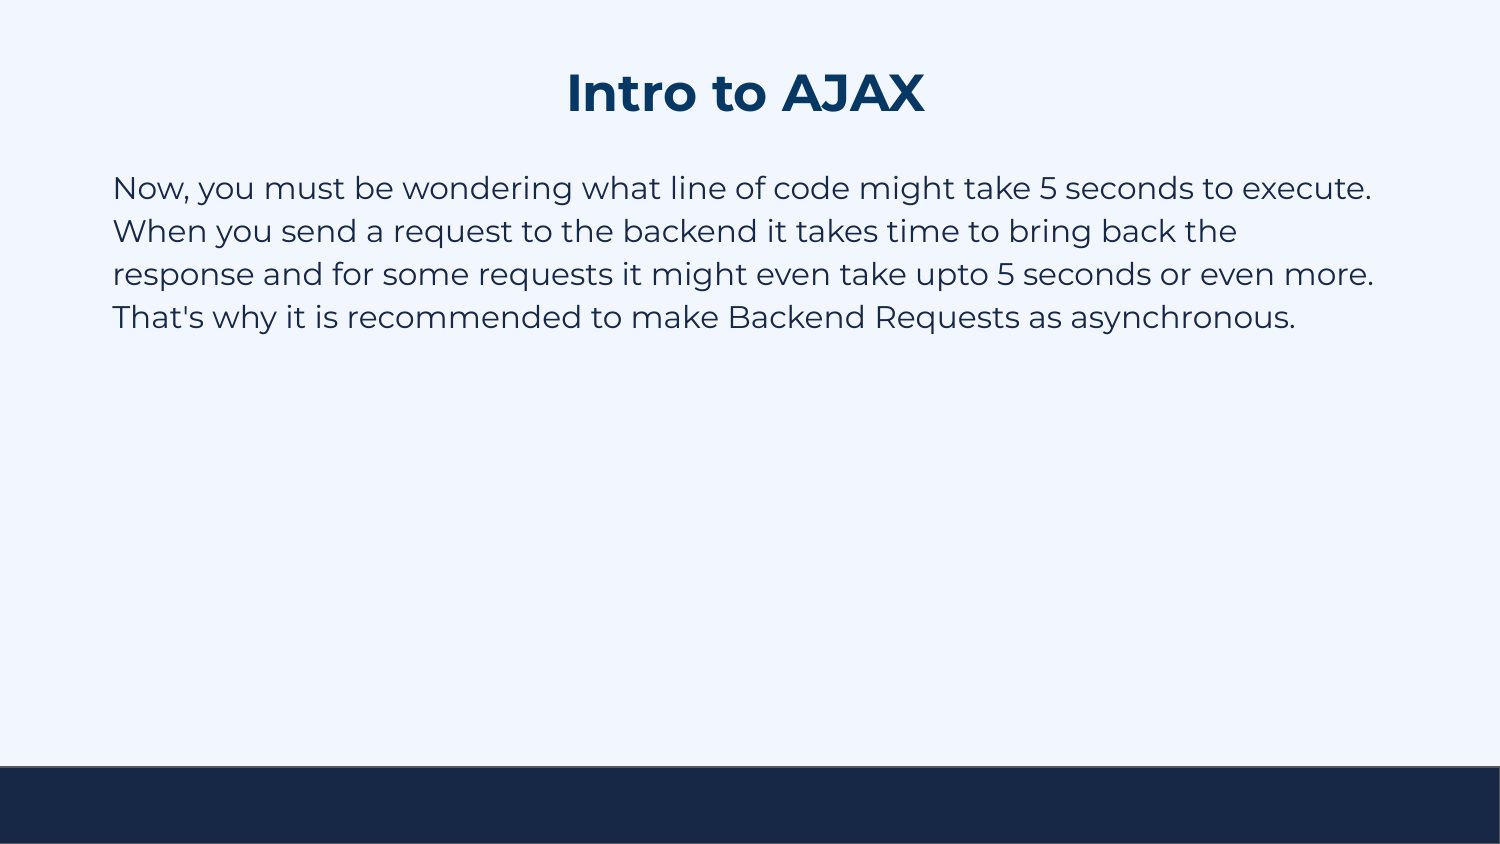

# Intro to AJAX
Now, you must be wondering what line of code might take 5 seconds to execute. When you send a request to the backend it takes time to bring back the response and for some requests it might even take upto 5 seconds or even more. That's why it is recommended to make Backend Requests as asynchronous.